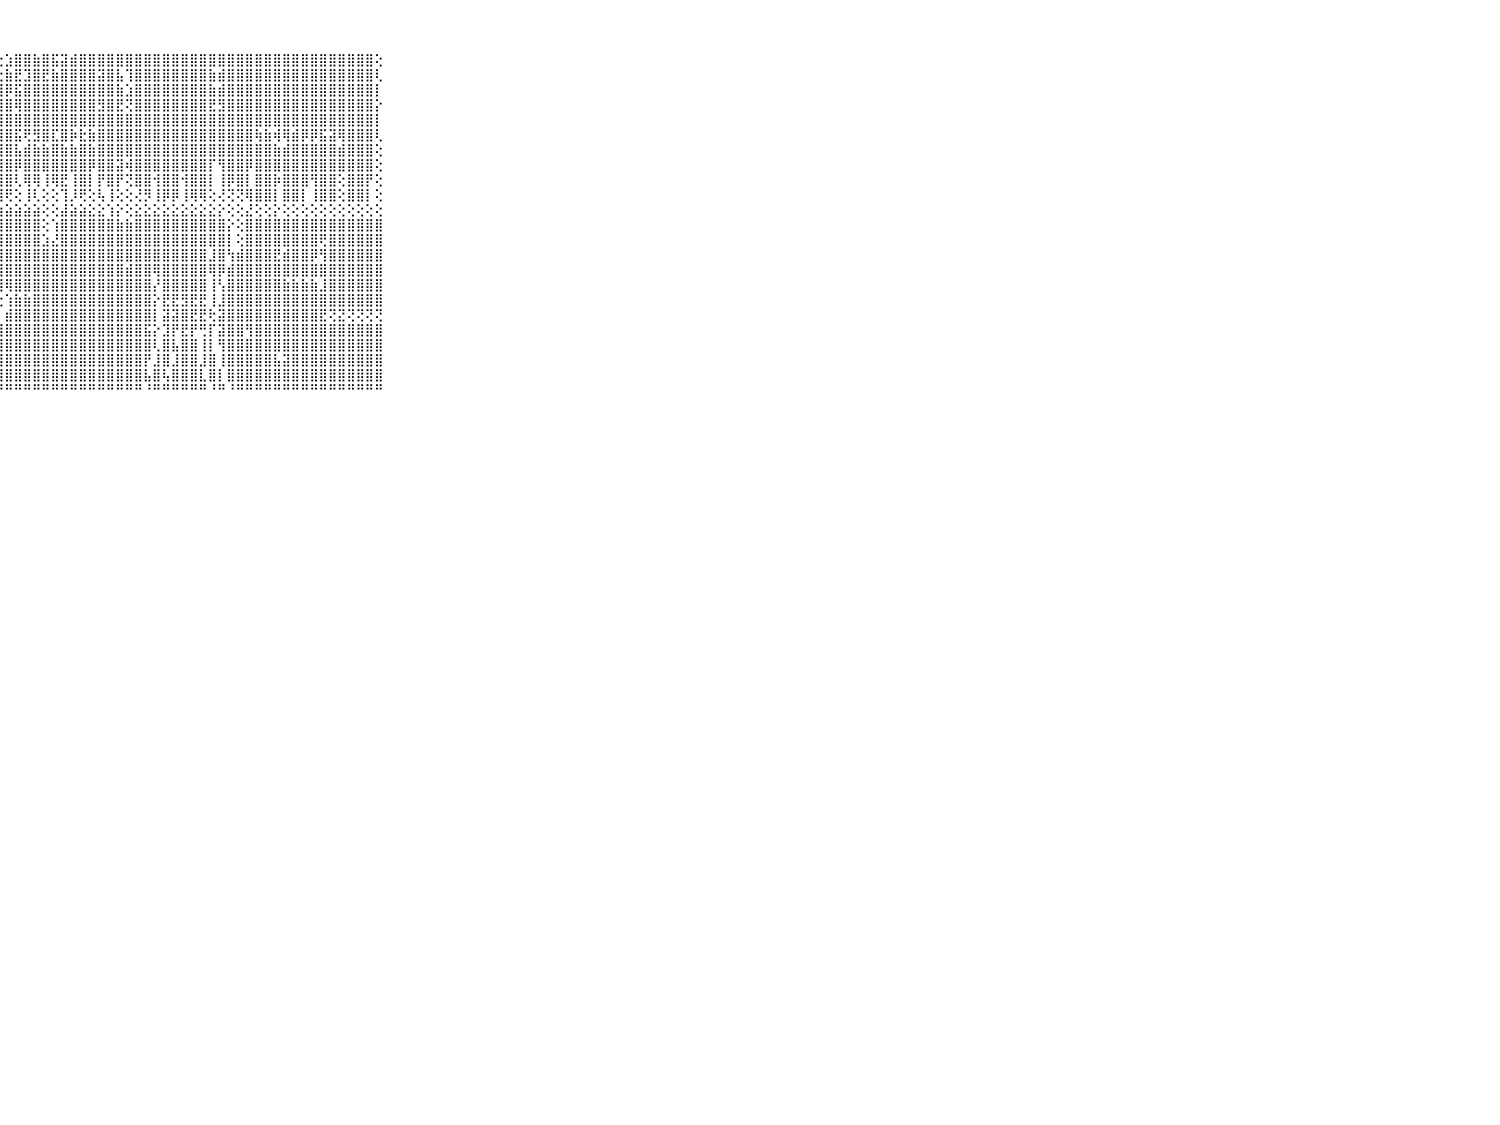

⠀⠀⠀⠀⠀⠀⠀⠀⠀⠀⠀⠀⠀⠀⠀⠀⠀⠀⠀⠀⠀⠀⠑⢕⢕⠁⢑⢕⣱⣿⣿⣷⣿⣯⣽⣾⣿⣿⣿⣿⣿⣿⣿⣿⣿⣿⣿⣿⣿⣿⣿⣿⣿⣿⣿⣿⣿⣿⣿⣿⣿⣿⣿⣿⣿⣿⣿⣿⢕⠀⠀⠀⠀⠀⠀⠀⠀⠀⠀⠀⠀
⠀⠀⠀⠀⠀⠀⠀⠀⠀⠀⠀⠀⠀⠀⠀⠀⠀⠀⠀⠀⠀⢀⢕⢕⢕⢔⢕⢕⣷⣟⣹⣿⣟⣷⣿⣿⣿⣿⣽⣿⣧⢹⣿⣿⣿⣿⣿⣿⣿⣿⣷⣾⣿⣿⣿⣿⣿⣿⣿⣿⣿⣿⣿⣿⣿⣿⣿⣿⢇⠀⠀⠀⠀⠀⠀⠀⠀⠀⠀⠀⠀
⠀⠀⠀⠀⠀⠀⠀⠀⠀⠀⠀⠀⠀⠀⠀⠀⠀⠀⠀⠀⠀⢕⢕⢕⢕⢕⢕⢸⡿⣯⣿⣿⣿⣿⣿⣿⣿⣿⣿⣿⣷⣱⣿⣿⣿⣿⣿⣿⣿⣿⣷⣾⣿⣿⣿⣿⣿⣿⣿⣿⣿⣿⣿⣿⣿⣿⣿⣿⡇⠀⠀⠀⠀⠀⠀⠀⠀⠀⠀⠀⠀
⠀⠀⠀⠀⠀⠀⠀⠀⠀⠀⠀⠀⠀⠀⠀⠀⠀⠀⠀⠀⠀⢕⢕⢕⢕⢕⢕⢸⣿⢿⣿⣿⣿⣿⣿⣿⣿⣿⣻⣿⣟⢝⣿⣿⣿⣿⣿⣿⣿⣿⣟⣻⣿⣿⣿⣿⣿⣿⣿⣿⣿⣿⣿⣿⣿⣿⣿⣿⡕⠀⠀⠀⠀⠀⠀⠀⠀⠀⠀⠀⠀
⠀⠀⠀⠀⠀⠀⠀⠀⠀⠀⠀⠀⠀⠀⠀⠀⠀⠀⠀⠀⠀⢕⢕⢕⢕⢕⢕⢸⣿⣿⣿⣿⣿⣿⣿⣿⣿⣿⣿⣿⣿⣿⣿⣿⣿⣿⣿⣿⣿⣿⣿⣿⣿⣿⣿⣿⣿⣿⣿⣿⣿⣿⣿⣿⣿⣿⣿⣿⡇⠀⠀⠀⠀⠀⠀⠀⠀⠀⠀⠀⠀
⠀⠀⠀⠀⠀⠀⠀⠀⠀⠀⠀⠀⠀⠀⠀⠀⠀⠀⠀⠀⠀⢕⢕⢕⢕⢕⢕⢸⣿⣯⢟⣻⣿⣏⣿⡷⣗⣷⣿⣿⣿⣿⣿⣿⣿⣿⣿⣿⣿⣿⣿⣿⣿⣿⣿⢷⣷⢾⢿⣾⡿⡿⣯⣽⢿⣿⣿⣿⢇⠀⠀⠀⠀⠀⠀⠀⠀⠀⠀⠀⠀
⠀⠀⠀⠀⠀⠀⠀⠀⠀⠀⠀⠀⠀⠀⠀⠀⠀⠀⠀⠀⢕⢕⢕⢕⢕⢕⢕⢸⣿⣧⣾⣷⣷⣿⣷⣷⣿⣷⣿⣿⣿⣿⣿⣿⣿⣿⣿⣿⣿⣿⣿⣿⣿⣿⣿⣿⣿⣷⣾⣿⣿⣿⣿⣿⣾⣿⣿⣿⢕⠀⠀⠀⠀⠀⠀⠀⠀⠀⠀⠀⠀
⠀⠀⠀⠀⠀⠀⠀⠀⠀⠀⠀⠀⠀⠀⠀⠀⠀⠀⠀⢔⢕⢕⢕⢕⢕⢕⢕⢿⣿⡿⣿⣿⣿⣿⣿⣿⣿⡿⣿⣿⣽⢾⣿⣿⣿⣿⣿⣿⣿⣿⡏⢻⣿⣿⡿⣿⣿⣿⣿⣿⣿⣿⣿⣿⣿⣿⣿⣿⢕⠀⠀⠀⠀⠀⠀⠀⠀⠀⠀⠀⠀
⠀⠀⠀⠀⠀⠀⠀⠀⠀⠀⠀⠀⠀⠀⠀⠀⢀⢄⢄⢕⢕⡕⢕⢕⢕⢕⢕⢸⣿⢇⢿⢿⢸⢿⣟⢸⣿⡇⡟⣿⡟⢝⣿⣿⢺⣿⣿⢺⣿⣿⡇⢸⡿⣿⡇⣿⣿⡷⣿⣿⣿⢻⣿⣿⢕⣿⣿⡟⢕⠀⠀⠀⠀⠀⠀⠀⠀⠀⠀⠀⠀
⠀⠀⠀⠀⠀⠀⠀⠀⠀⠀⠀⠀⠀⠀⠀⠀⠁⠑⢕⢕⢝⢇⢕⡕⢕⢕⢕⢸⢟⢕⢸⢇⢕⢕⢹⡸⢟⢕⢧⢸⢕⢕⢜⡻⢸⡿⡿⢸⢿⢿⢕⢜⢝⢝⢿⣿⣿⡇⣿⣿⡇⢸⣿⣿⢕⣿⣿⡇⢕⠀⠀⠀⠀⠀⠀⠀⠀⠀⠀⠀⠀
⠀⠀⠀⠀⠀⠀⠀⠀⠀⠀⠀⣶⣶⣶⣶⣶⣶⣶⣶⣷⣵⣵⣵⣵⣵⣵⣵⣵⣵⣵⣵⣵⢕⢕⣼⣵⣵⣕⣕⢱⡕⢕⣕⣕⣕⣕⣕⣕⣕⣕⣕⡕⢕⢕⣜⢕⢕⡕⢕⢕⢕⢕⢕⢕⢕⢕⢕⢕⢕⠀⠀⠀⠀⠀⠀⠀⠀⠀⠀⠀⠀
⠀⠀⠀⠀⠀⠀⠀⠀⠀⠀⠀⣿⣿⣿⣿⣿⣿⣿⣿⣿⣿⣿⣿⣿⣿⣿⣿⣿⣿⣿⣿⣿⢕⢱⣿⣿⣿⣿⣿⣿⣷⣷⣿⣿⣿⣿⣿⣿⣿⣿⣿⣿⡕⢕⣿⣿⣿⣿⣿⣿⣿⣿⣿⣿⣿⣿⣿⣿⣿⠀⠀⠀⠀⠀⠀⠀⠀⠀⠀⠀⠀
⠀⠀⠀⠀⠀⠀⠀⠀⠀⠀⠀⡇⣿⣿⣿⣿⣿⣿⣿⣿⢿⣿⣿⣿⣿⣿⣿⣿⣿⣿⣿⣿⣱⣜⣿⣿⣿⣿⣿⣿⣿⣿⣿⣿⣿⣿⣿⣿⣿⣿⣿⣿⡇⢕⣿⣿⣿⣿⣿⣿⣿⣿⢟⣿⣿⣿⣿⣿⣿⠀⠀⠀⠀⠀⠀⠀⠀⠀⠀⠀⠀
⠀⠀⠀⠀⠀⠀⠀⠀⠀⠀⠀⢕⢱⣼⣿⣿⣿⣿⣿⣿⣿⣿⣿⣿⣿⣿⣿⣿⣿⣿⣿⣿⣿⣿⣿⣿⣿⣿⣿⣿⣿⣿⣿⣿⣿⣿⣿⣿⣿⣿⣸⣿⢳⣾⣿⣿⣿⣟⣾⣿⣿⡿⢻⣿⣿⣿⣿⣿⣿⠀⠀⠀⠀⠀⠀⠀⠀⠀⠀⠀⠀
⠀⠀⠀⠀⠀⠀⠀⠀⠀⠀⠀⣵⣿⣿⣿⣿⣿⣿⣿⣿⡿⣿⣿⣿⣿⣿⣿⣿⣿⣿⣿⣿⣿⣿⣿⣿⣿⣿⣿⣿⣿⣾⣿⣿⢿⣿⣿⣿⣿⣿⢿⡿⣾⣿⣿⣿⣿⣿⣿⣿⣿⣿⣿⣿⣿⣿⣿⣿⣿⠀⠀⠀⠀⠀⠀⠀⠀⠀⠀⠀⠀
⠀⠀⠀⠀⠀⠀⠀⠀⠀⠀⠀⣿⣿⣿⣿⣿⣿⣿⣿⣿⡗⡻⢿⢿⣿⣿⣿⣿⢿⣿⣿⣿⣿⣿⣿⣿⣿⣿⣿⣿⣿⣿⣿⣿⡜⣿⣿⣿⣿⣿⢸⢣⣿⣿⣿⣿⣿⣿⣷⣷⣷⣷⣸⣿⣿⣿⣿⣿⣿⠀⠀⠀⠀⠀⠀⠀⠀⠀⠀⠀⠀
⠀⠀⠀⠀⠀⠀⠀⠀⠀⠀⠀⣿⣿⢻⣿⣿⣿⣿⣿⣿⡇⢸⣿⣿⣿⣿⣿⣗⢱⣷⣷⣿⣿⣿⣿⣿⣿⣿⣿⣿⣿⣿⣿⣿⡕⣟⣟⣻⣟⣟⢸⣸⣿⣿⣿⣿⣿⣿⣿⣿⣿⣿⣿⣿⣿⣿⣿⣿⣿⠀⠀⠀⠀⠀⠀⠀⠀⠀⠀⠀⠀
⠀⠀⠀⠀⠀⠀⠀⠀⠀⠀⠀⣿⣿⢸⣿⣿⣿⣿⣿⣿⡧⢸⣿⣿⣿⣿⣿⡇⣾⣿⣿⣿⣿⣿⣿⣿⣿⣿⣿⣿⣿⣿⣿⣿⡇⣽⣽⣿⣟⣟⢗⣽⣿⣿⣿⣿⣿⣿⣿⣿⣿⣿⣟⢝⣝⢝⢝⢝⢝⠀⠀⠀⠀⠀⠀⠀⠀⠀⠀⠀⠀
⠀⠀⠀⠀⠀⠀⠀⠀⠀⠀⠀⣿⢿⢜⣿⣿⣿⣿⣿⣿⡇⢸⣿⣿⣿⣿⡟⢸⣿⣿⣿⣿⣿⣿⣿⣿⣿⣿⣿⣿⣿⣿⣿⣯⡕⣹⡟⣟⡟⢛⡏⣽⣿⣿⢻⣿⣿⣿⣿⣿⣿⣿⣿⣿⣿⣿⣿⣿⣿⠀⠀⠀⠀⠀⠀⠀⠀⠀⠀⠀⠀
⠀⠀⠀⠀⠀⠀⠀⠀⠀⠀⠀⡷⢕⢕⣿⣿⣿⣿⣿⣿⡇⢸⣿⣿⣿⣿⢇⣾⣿⣿⣿⣿⣿⣿⣿⣿⣿⣿⣿⣿⣿⣿⣿⣿⢇⣿⣧⣿⣿⢸⡇⢻⣿⣿⣿⣿⣿⣿⣿⣿⣿⣿⣿⣿⣿⣿⣿⣿⣿⠀⠀⠀⠀⠀⠀⠀⠀⠀⠀⠀⠀
⠀⠀⠀⠀⠀⠀⠀⠀⠀⠀⠀⣿⣿⡕⢾⣿⣿⣿⣿⢿⢇⢸⣿⣿⣿⣿⢱⣿⣿⣿⣿⣿⣿⣿⣿⣿⣿⣿⣿⣿⣿⣿⣿⡟⣸⣿⣸⣿⣿⣸⣿⢸⣿⣿⣿⣿⣿⣧⣽⣿⣿⣿⣿⣿⣿⣿⣿⣿⣿⠀⠀⠀⠀⠀⠀⠀⠀⠀⠀⠀⠀
⠀⠀⠀⠀⠀⠀⠀⠀⠀⠀⠀⣿⡿⢇⣸⣽⣵⣵⣷⣷⣧⢱⣷⣼⣝⡏⢸⣿⣿⣿⣿⣿⣿⣿⣿⣿⣿⣿⣿⣿⣿⣿⣿⣧⣿⢧⣿⣿⣿⣇⣿⡇⣿⣿⣿⣿⣿⣿⣿⣿⣿⣿⣿⣿⣿⣿⣿⣿⣿⠀⠀⠀⠀⠀⠀⠀⠀⠀⠀⠀⠀
⠀⠀⠀⠀⠀⠀⠀⠀⠀⠀⠀⠛⠛⠃⠛⠛⠛⠛⠛⠛⠑⠙⠛⠛⠛⠃⠚⠛⠛⠛⠛⠛⠛⠛⠛⠛⠛⠛⠛⠛⠛⠛⠛⠘⠛⠛⠛⠛⠛⠛⠘⠛⠘⠛⠛⠛⠛⠛⠛⠛⠛⠛⠛⠛⠛⠛⠛⠛⠛⠀⠀⠀⠀⠀⠀⠀⠀⠀⠀⠀⠀